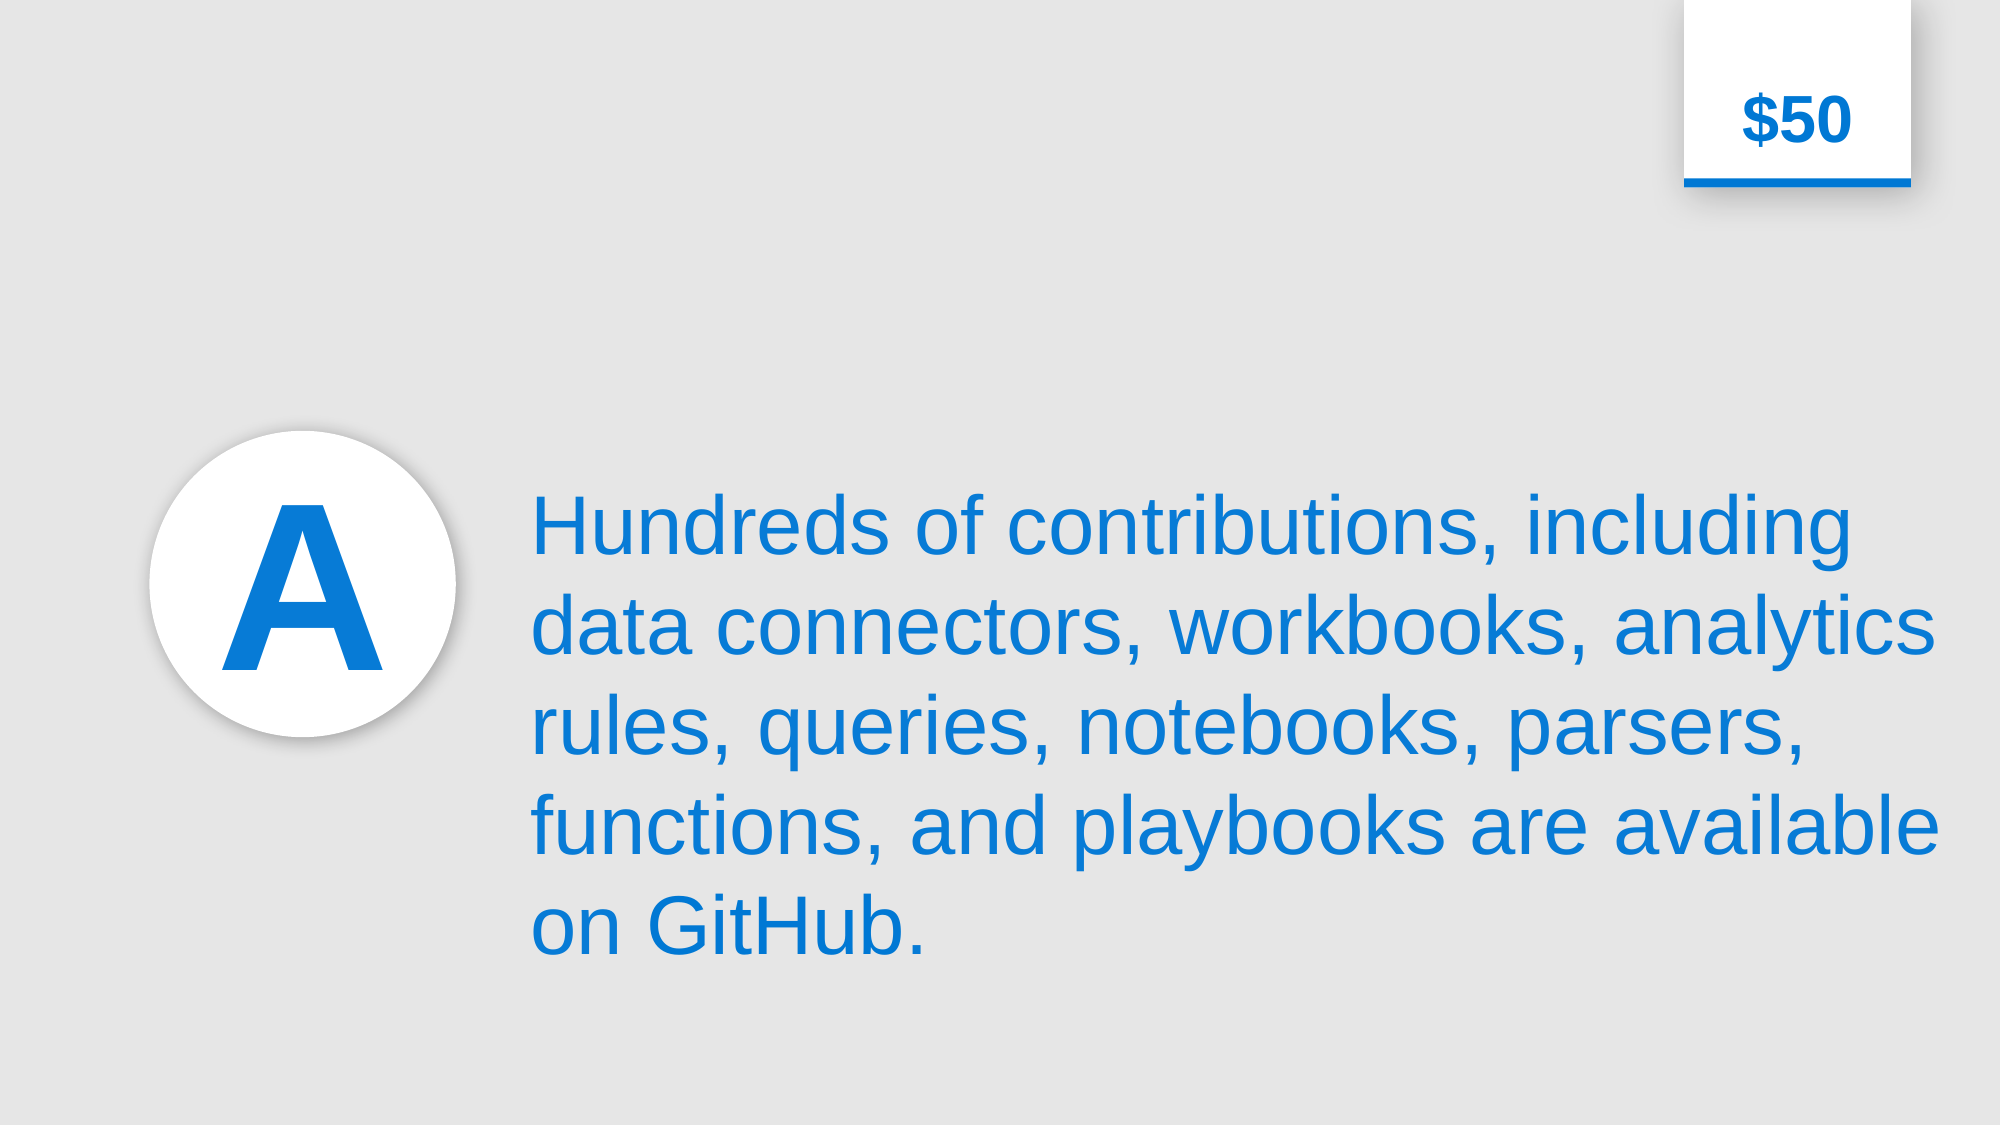

$50

A
Hundreds of contributions, including data connectors, workbooks, analytics rules, queries, notebooks, parsers, functions, and playbooks are available on GitHub.